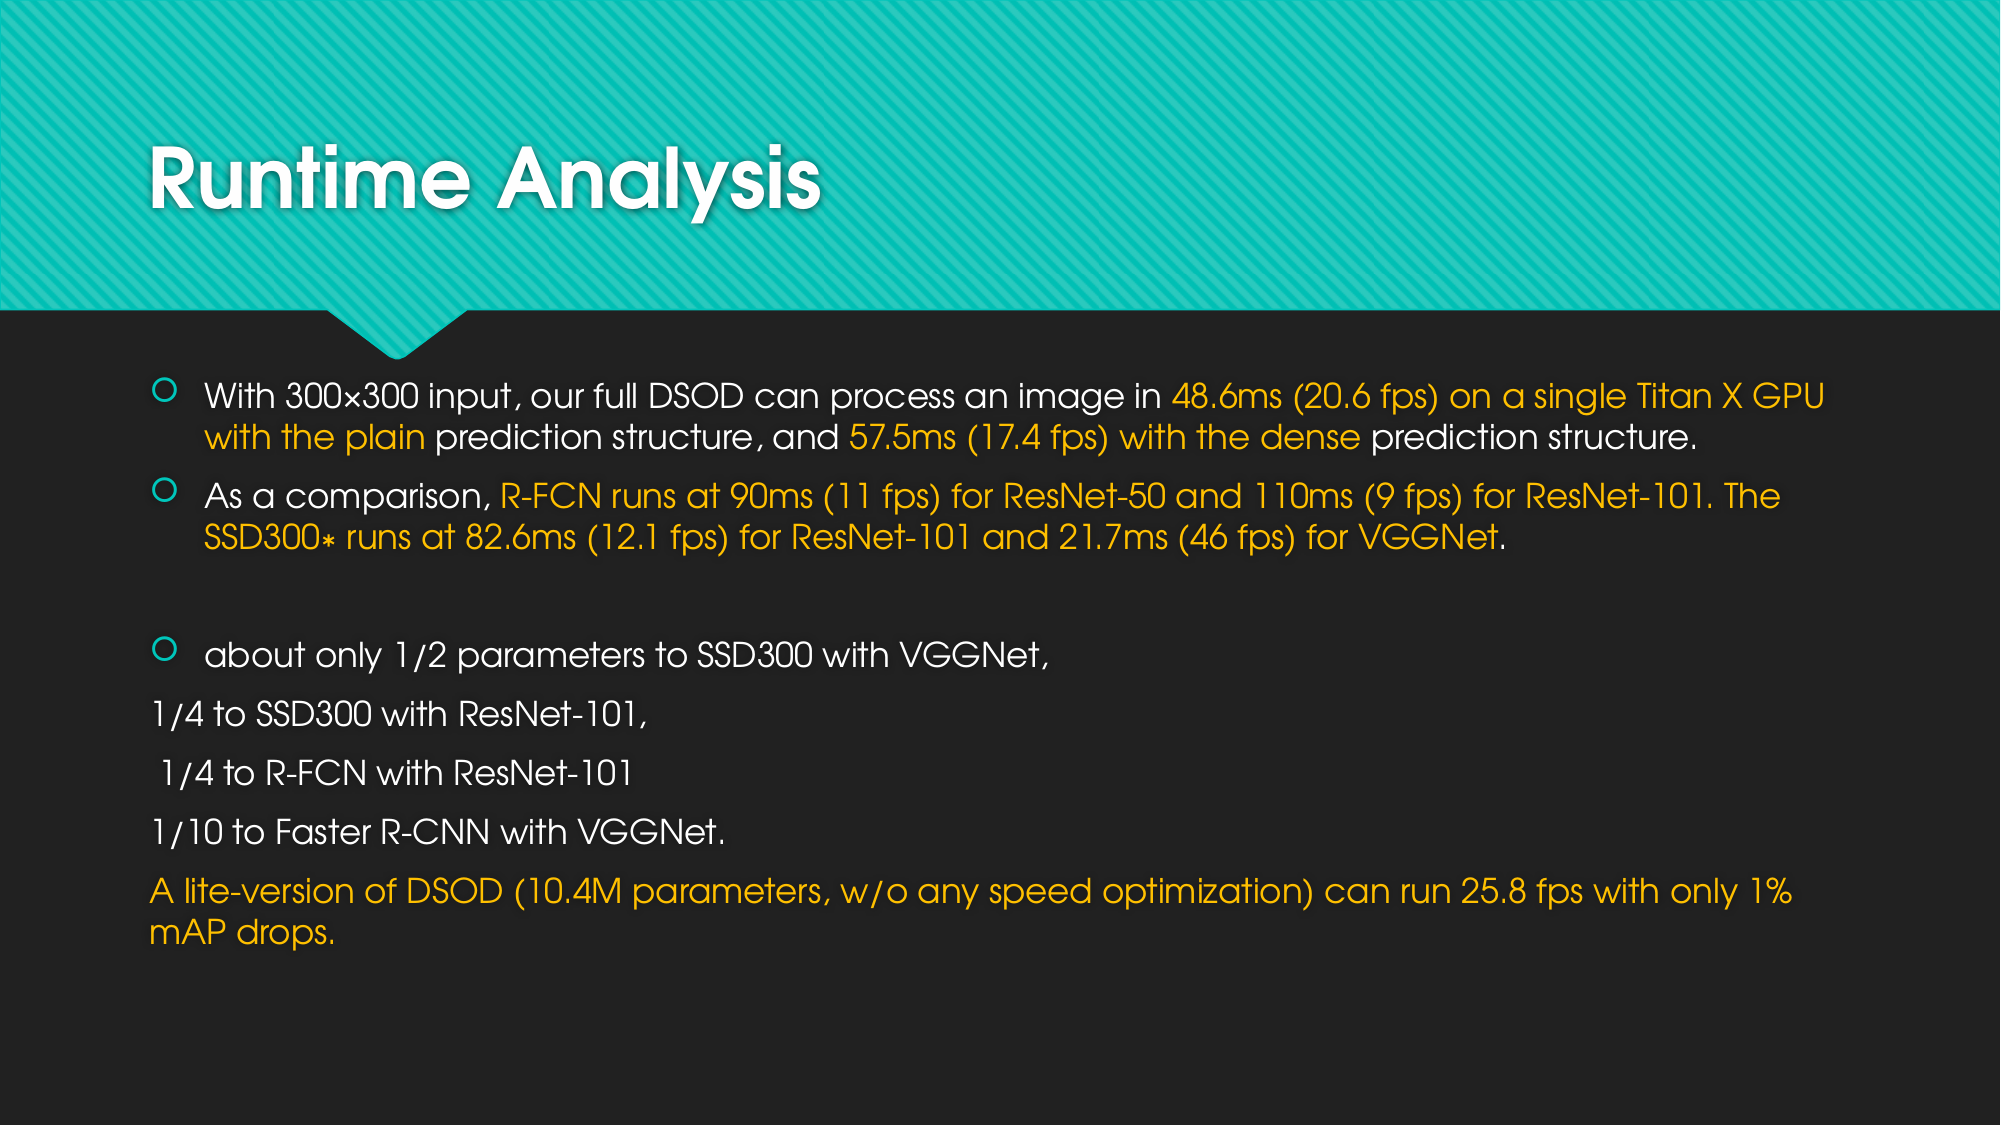

# Runtime Analysis
With 300×300 input, our full DSOD can process an image in 48.6ms (20.6 fps) on a single Titan X GPU with the plain prediction structure, and 57.5ms (17.4 fps) with the dense prediction structure.
As a comparison, R-FCN runs at 90ms (11 fps) for ResNet-50 and 110ms (9 fps) for ResNet-101. The SSD300∗ runs at 82.6ms (12.1 fps) for ResNet-101 and 21.7ms (46 fps) for VGGNet.

about only 1/2 parameters to SSD300 with VGGNet,
1/4 to SSD300 with ResNet-101,
 1/4 to R-FCN with ResNet-101
1/10 to Faster R-CNN with VGGNet.
A lite-version of DSOD (10.4M parameters, w/o any speed optimization) can run 25.8 fps with only 1% mAP drops.